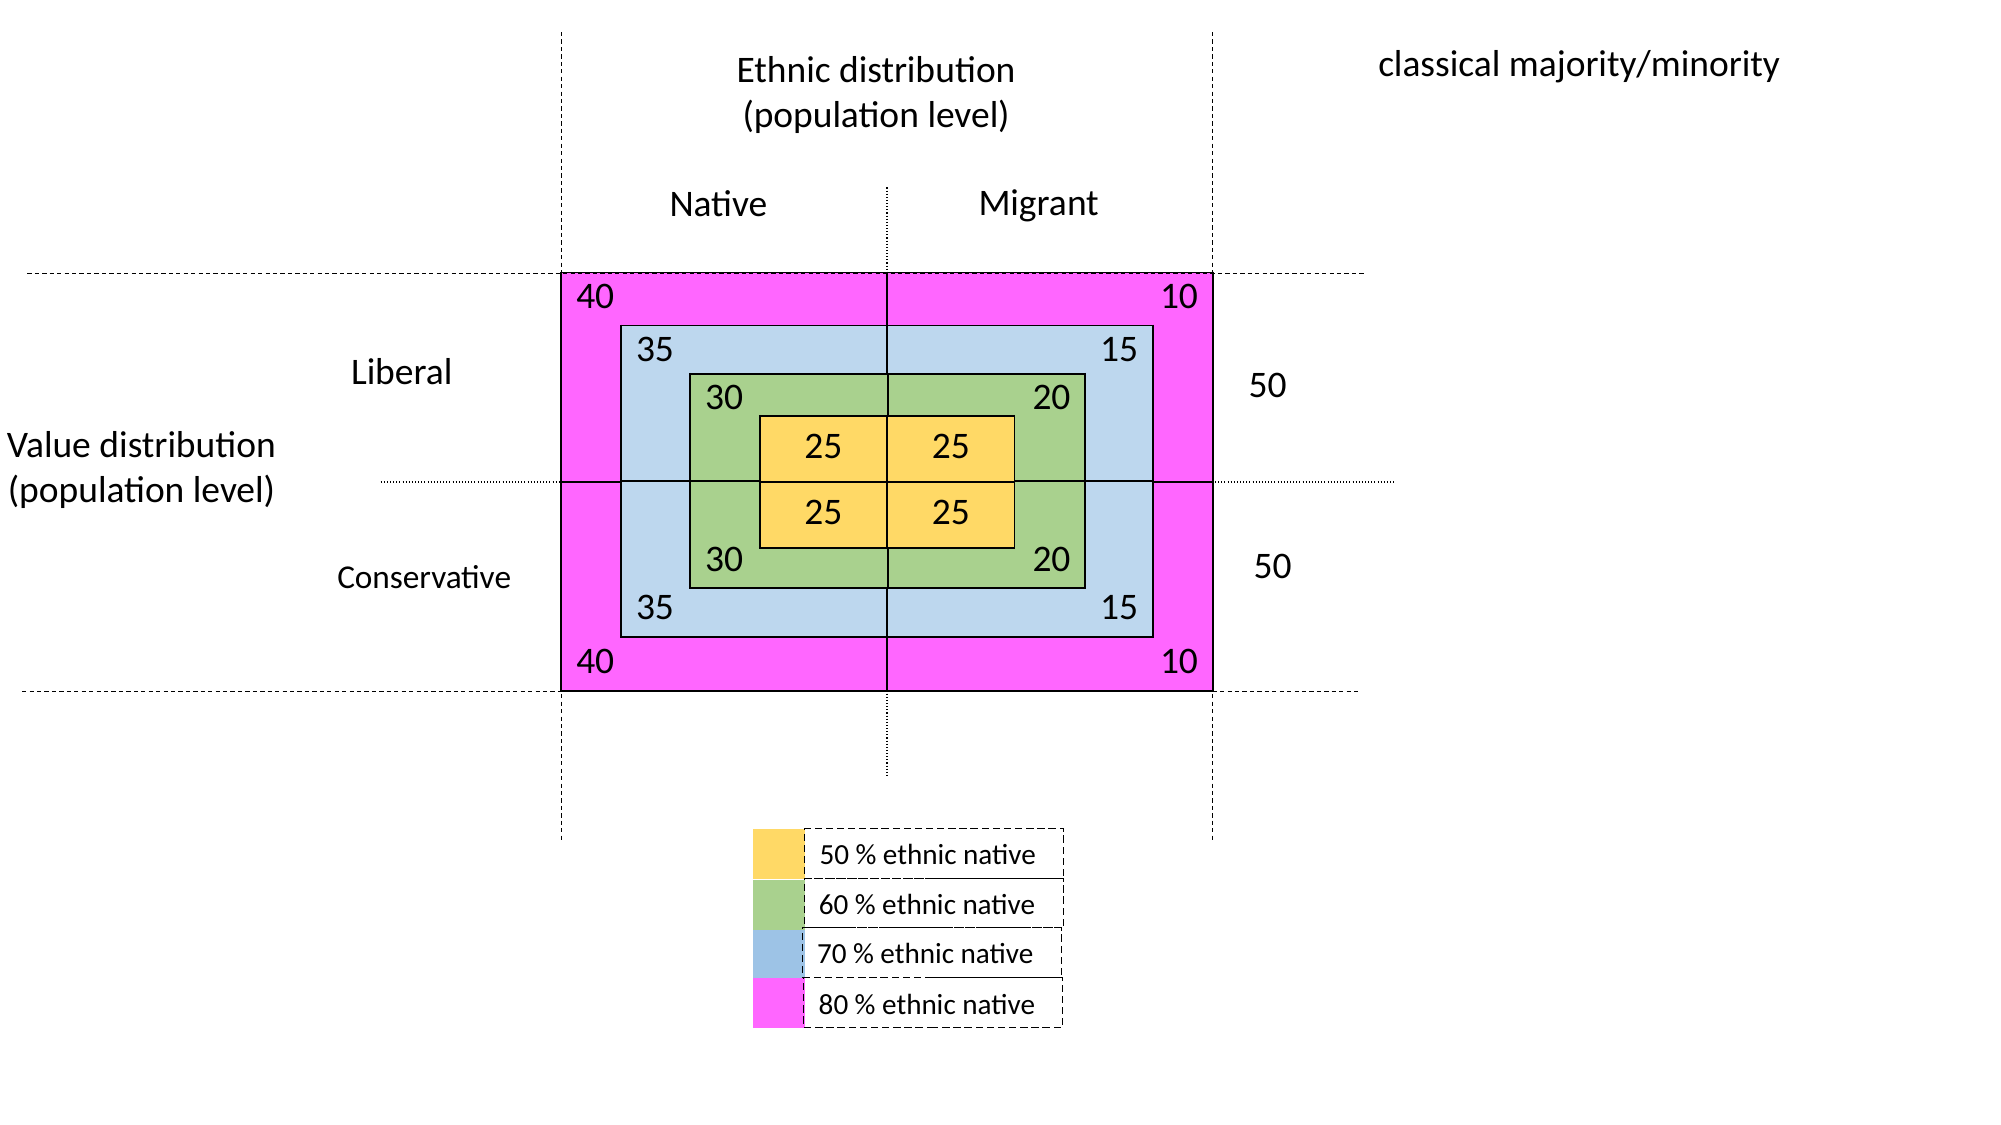

classical majority/minority
Ethnic distribution (population level)
Migrant
Native
|  |  |
| --- | --- |
|  |  |
| 40 | 10 |
| --- | --- |
| 40 | 10 |
| 35 | 15 |
| --- | --- |
| 35 | 15 |
Liberal
50
| 30 | 20 |
| --- | --- |
| 30 | 20 |
Value distribution (population level)
| 25 | 25 |
| --- | --- |
| 25 | 25 |
50
Conservative
50 % ethnic native

60 % ethnic native

70 % ethnic native

80 % ethnic native